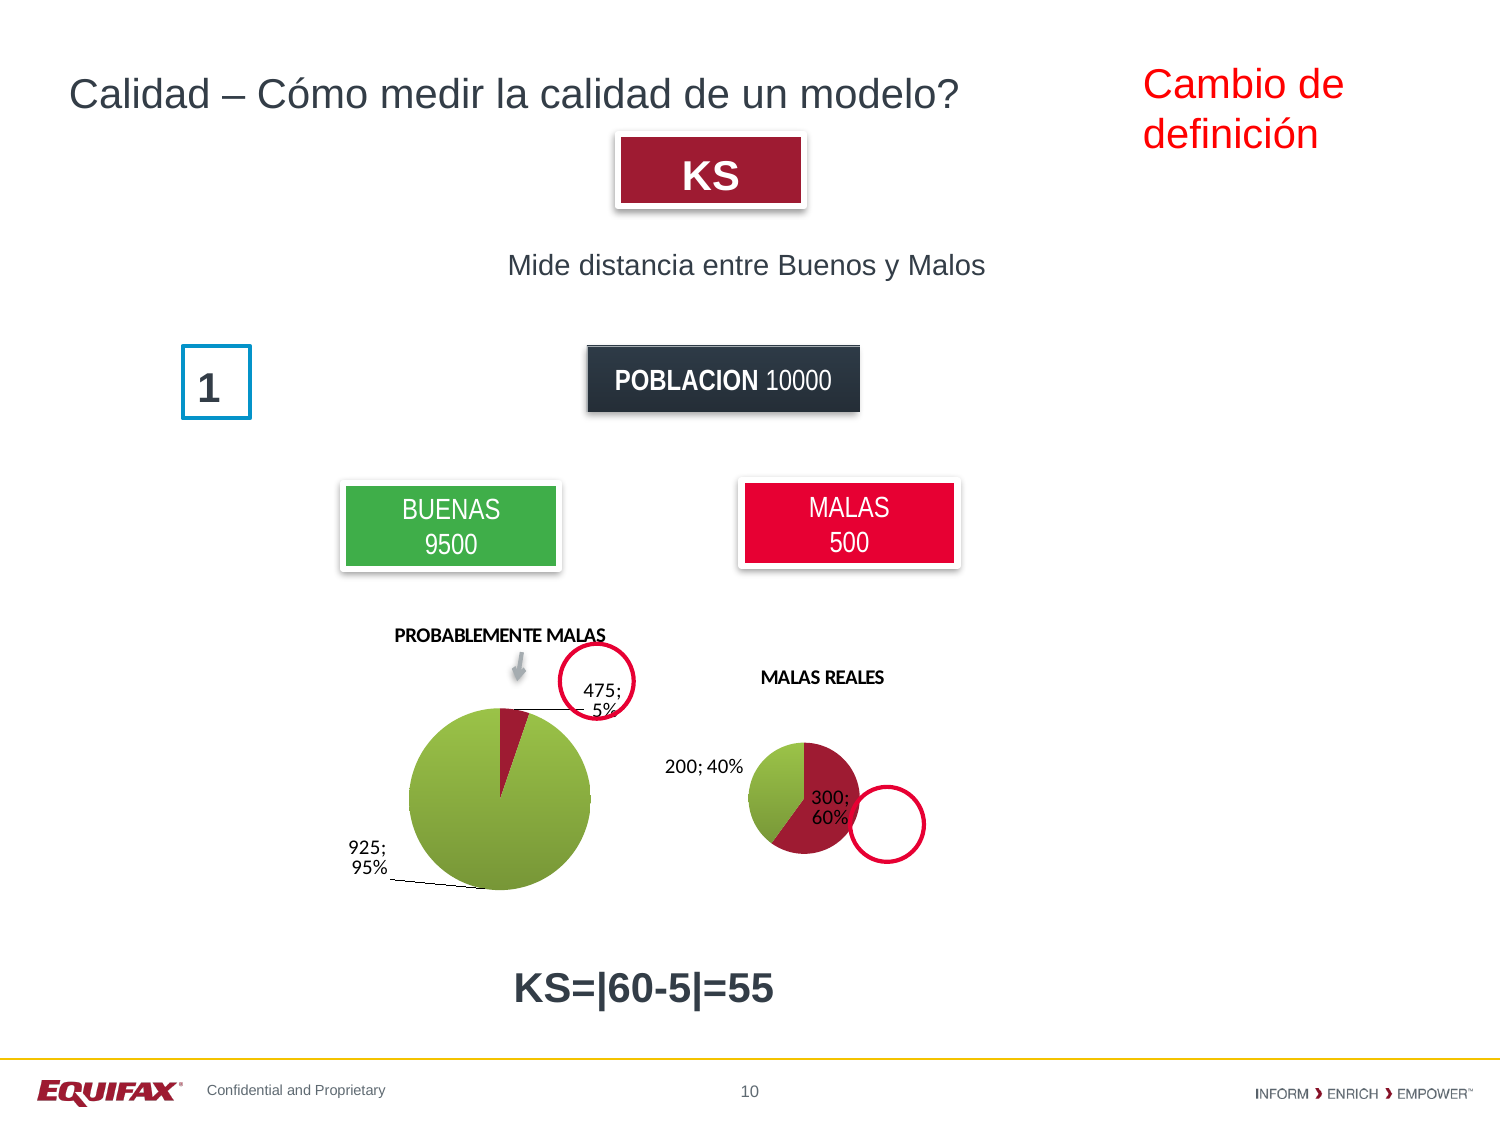

Cambio de definición
Calidad – Cómo medir la calidad de un modelo?
KS
Mide distancia entre Buenos y Malos
1
POBLACION 10000
MALAS
500
BUENAS
9500

### Chart:

| Category | PROBABLEMENTE MALAS |
|---|---|

### Chart: MALAS REALES

| Category | MALAS DETECTADAS |
|---|---|
KS=|60-5|=55
10